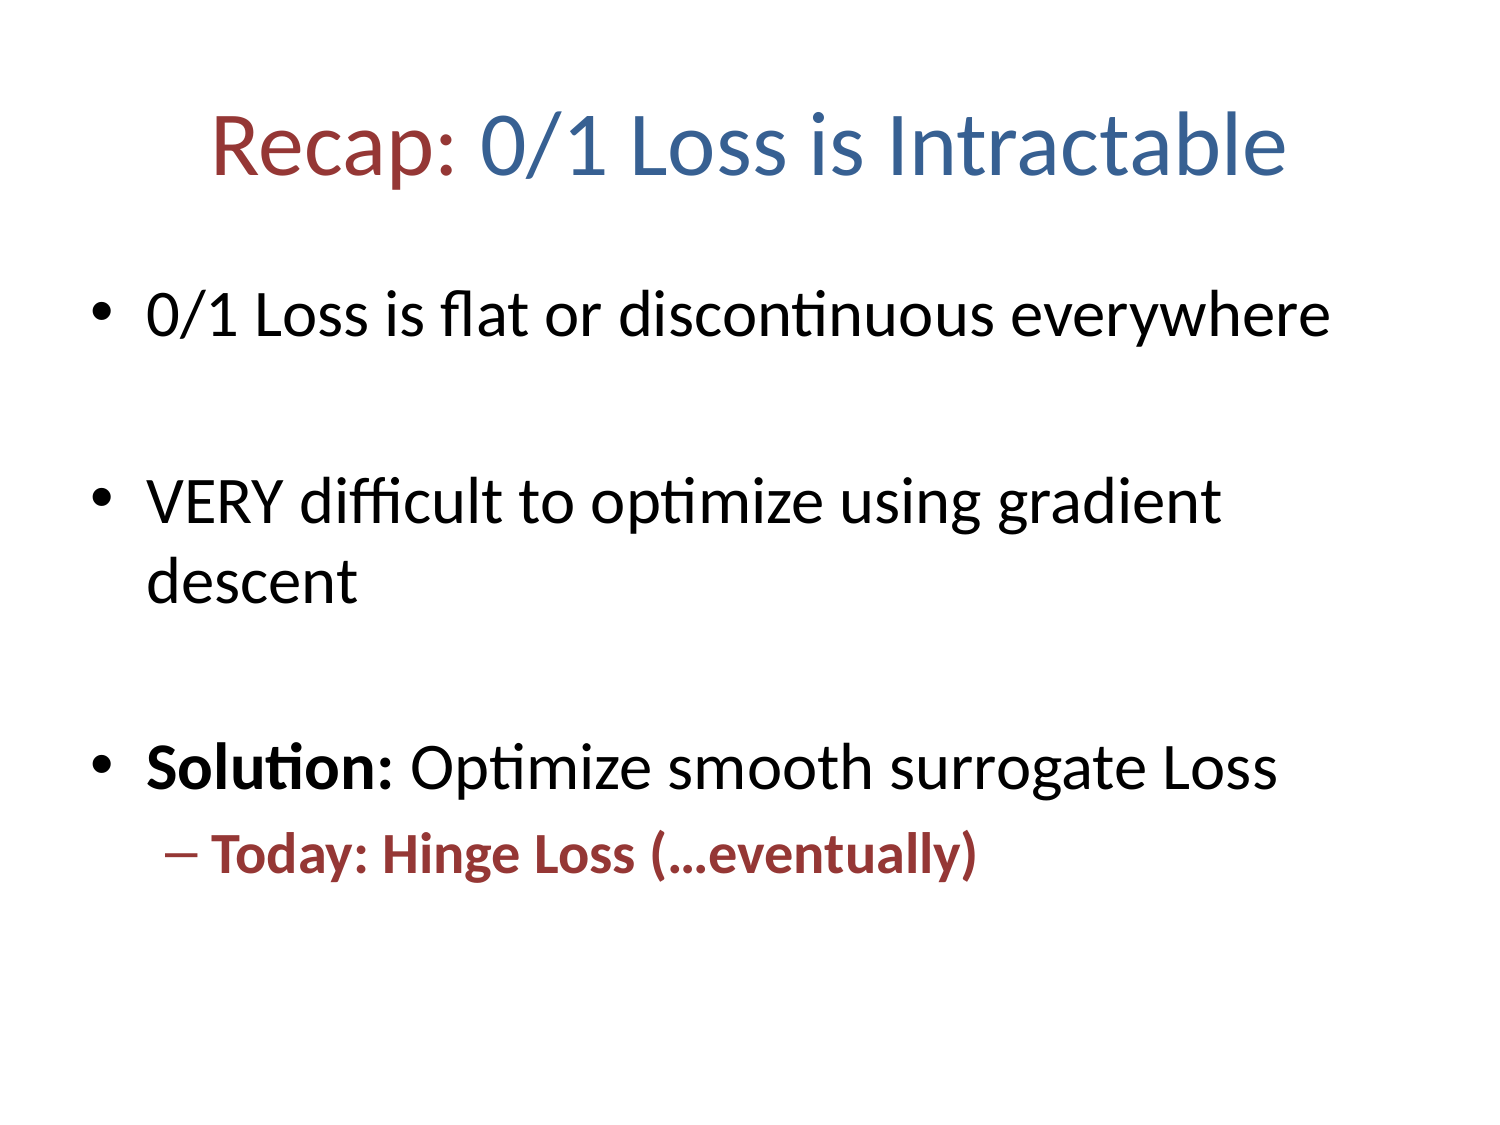

# Recap: 0/1 Loss is Intractable
0/1 Loss is flat or discontinuous everywhere

VERY difficult to optimize using gradient descent

Solution: Optimize smooth surrogate Loss
Today: Hinge Loss (…eventually)